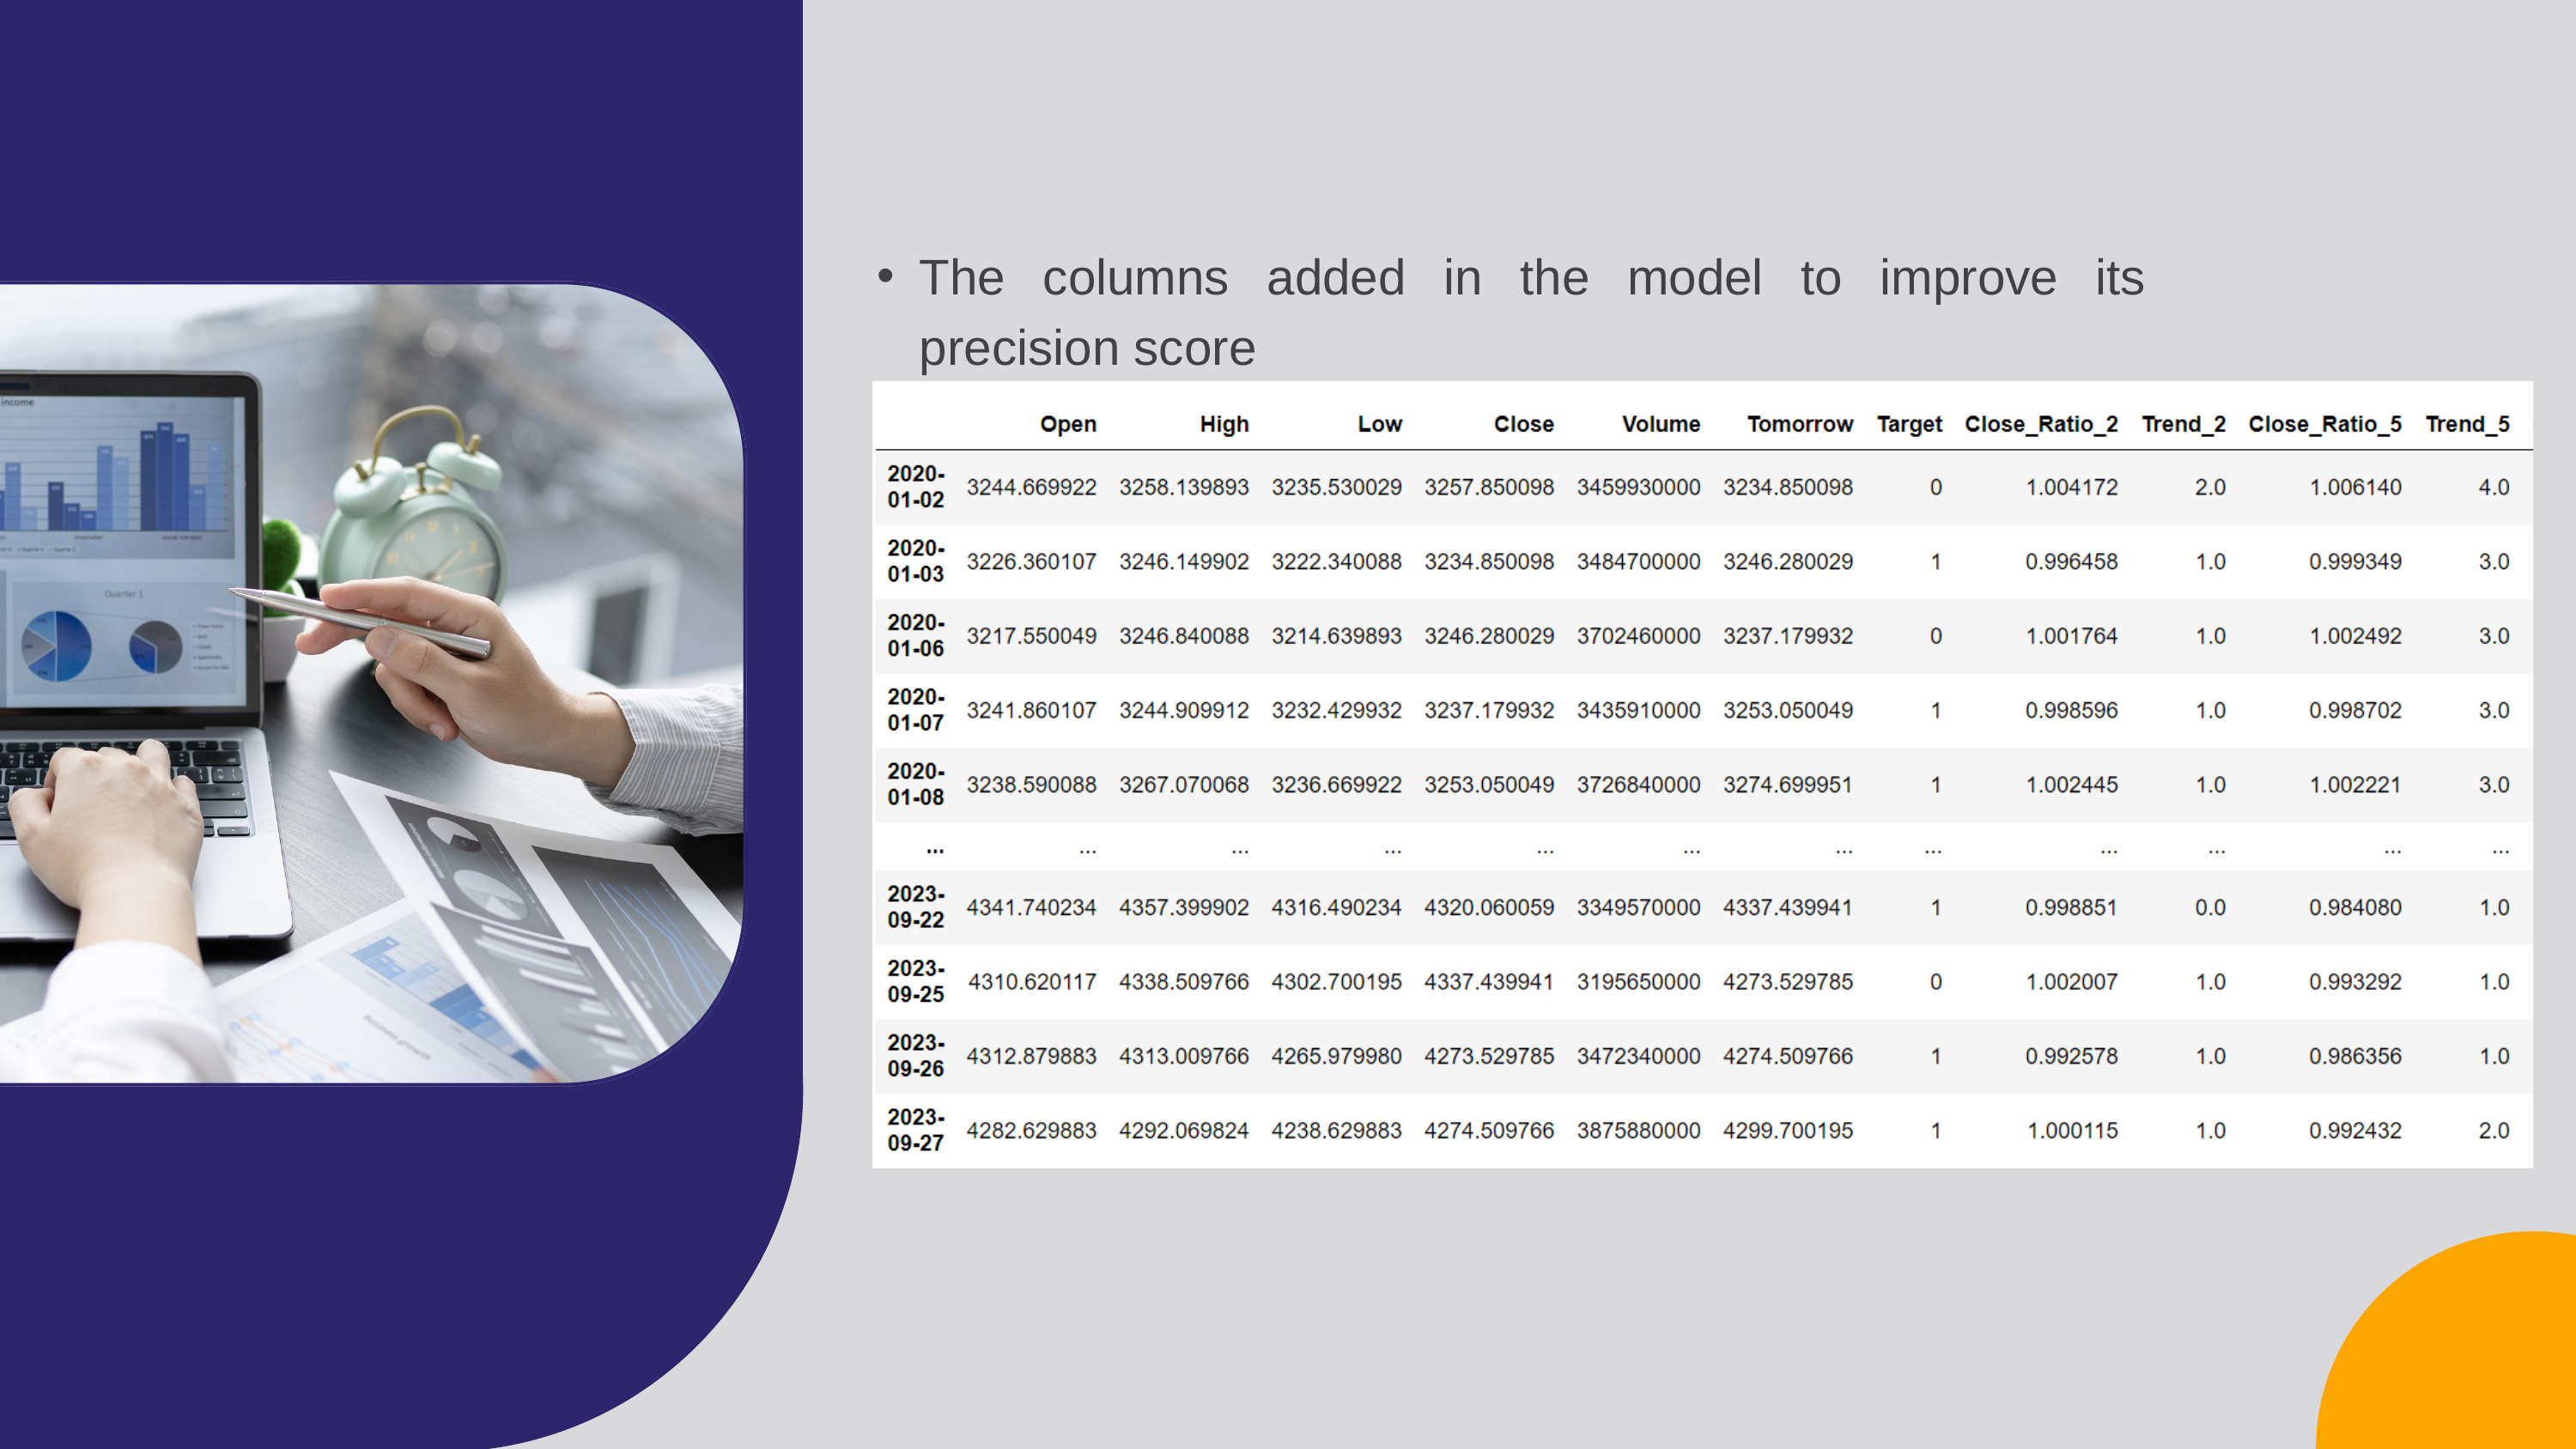

The columns added in the model to improve its precision score